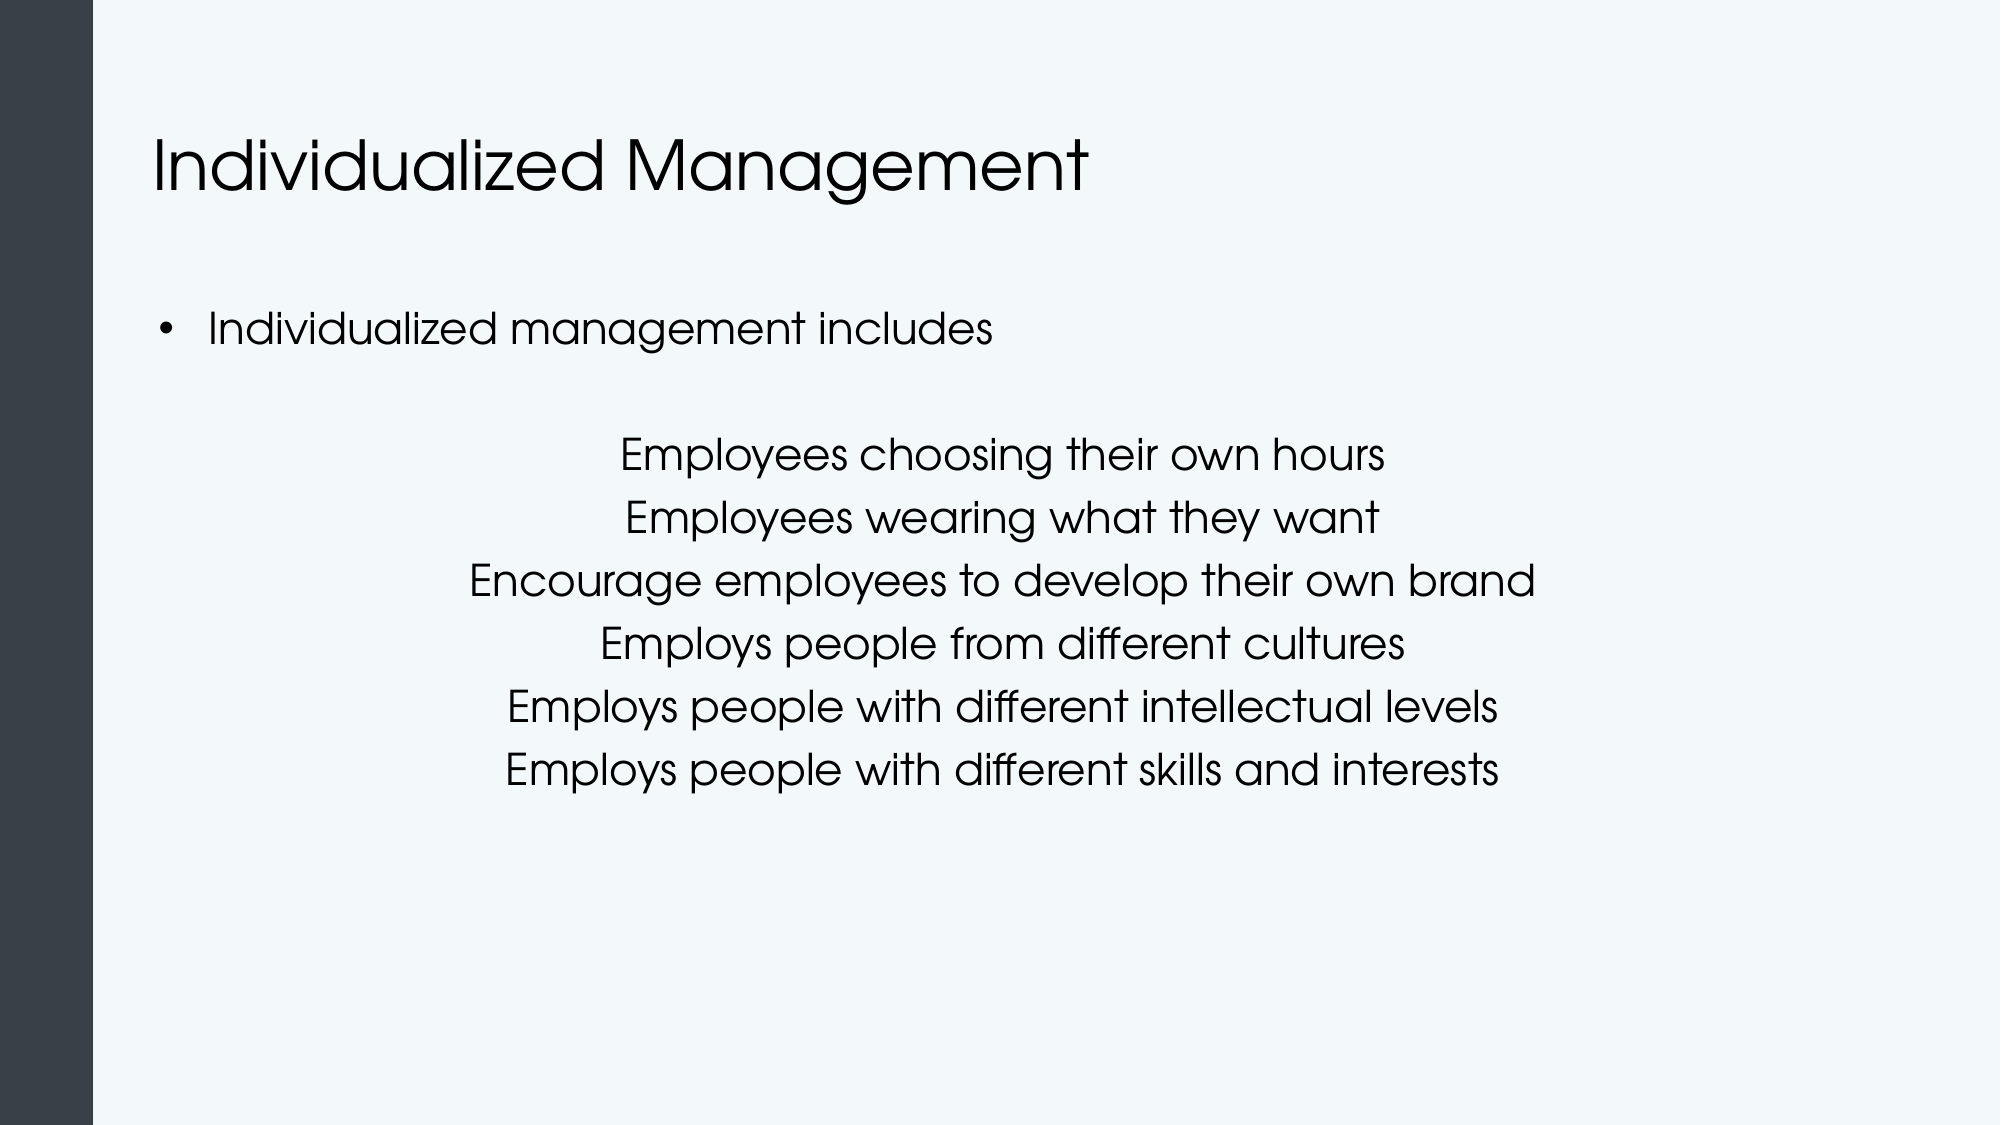

# Individualized Management
Individualized management includes

Employees choosing their own hours
Employees wearing what they want
Encourage employees to develop their own brand
Employs people from different cultures
Employs people with different intellectual levels
Employs people with different skills and interests